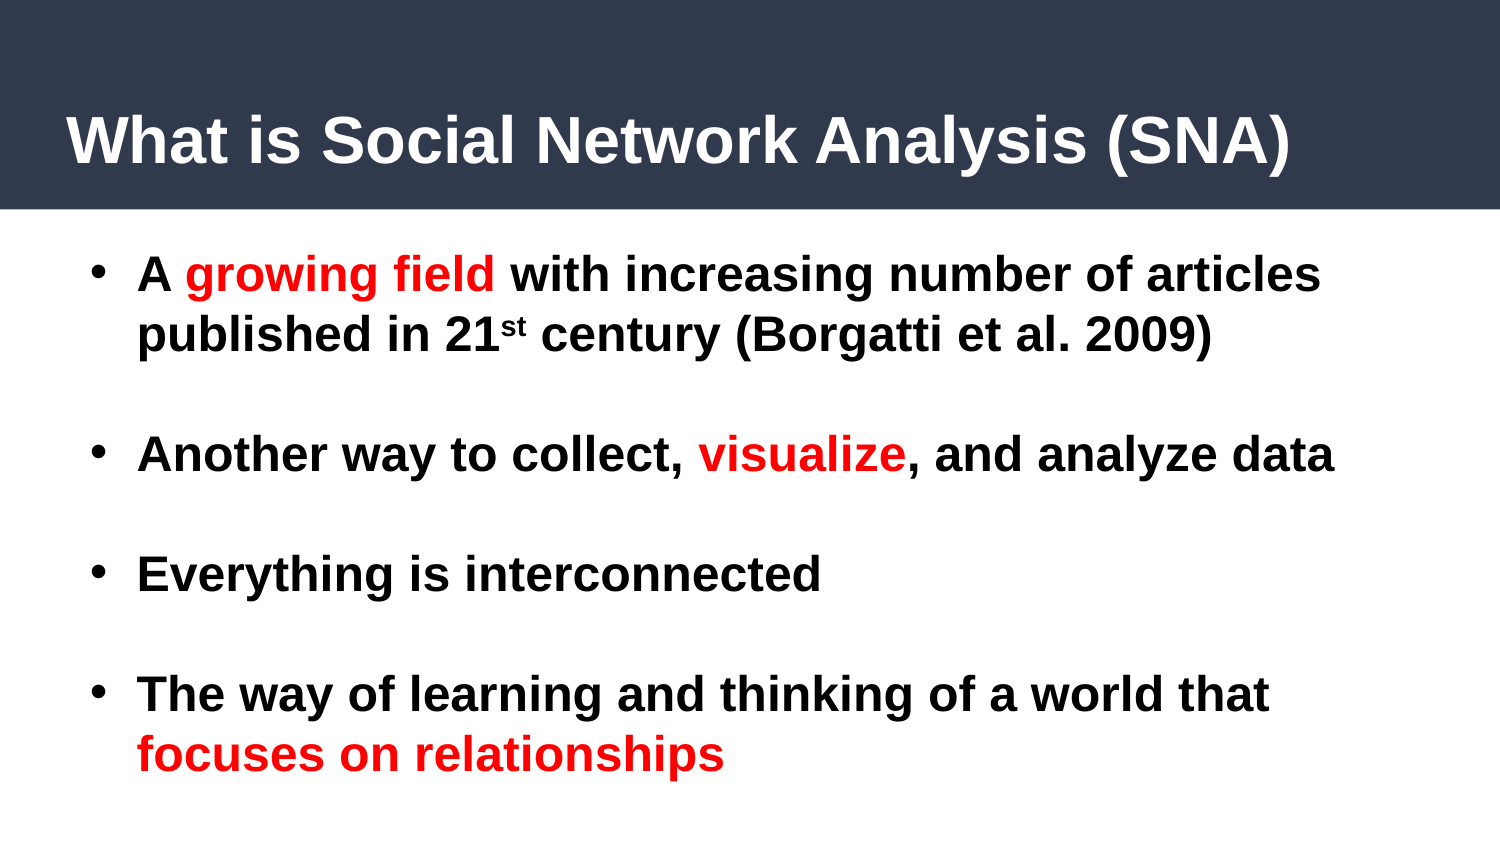

# What is Social Network Analysis (SNA)
A growing field with increasing number of articles published in 21st century (Borgatti et al. 2009)

Another way to collect, visualize, and analyze data

Everything is interconnected

The way of learning and thinking of a world that focuses on relationships